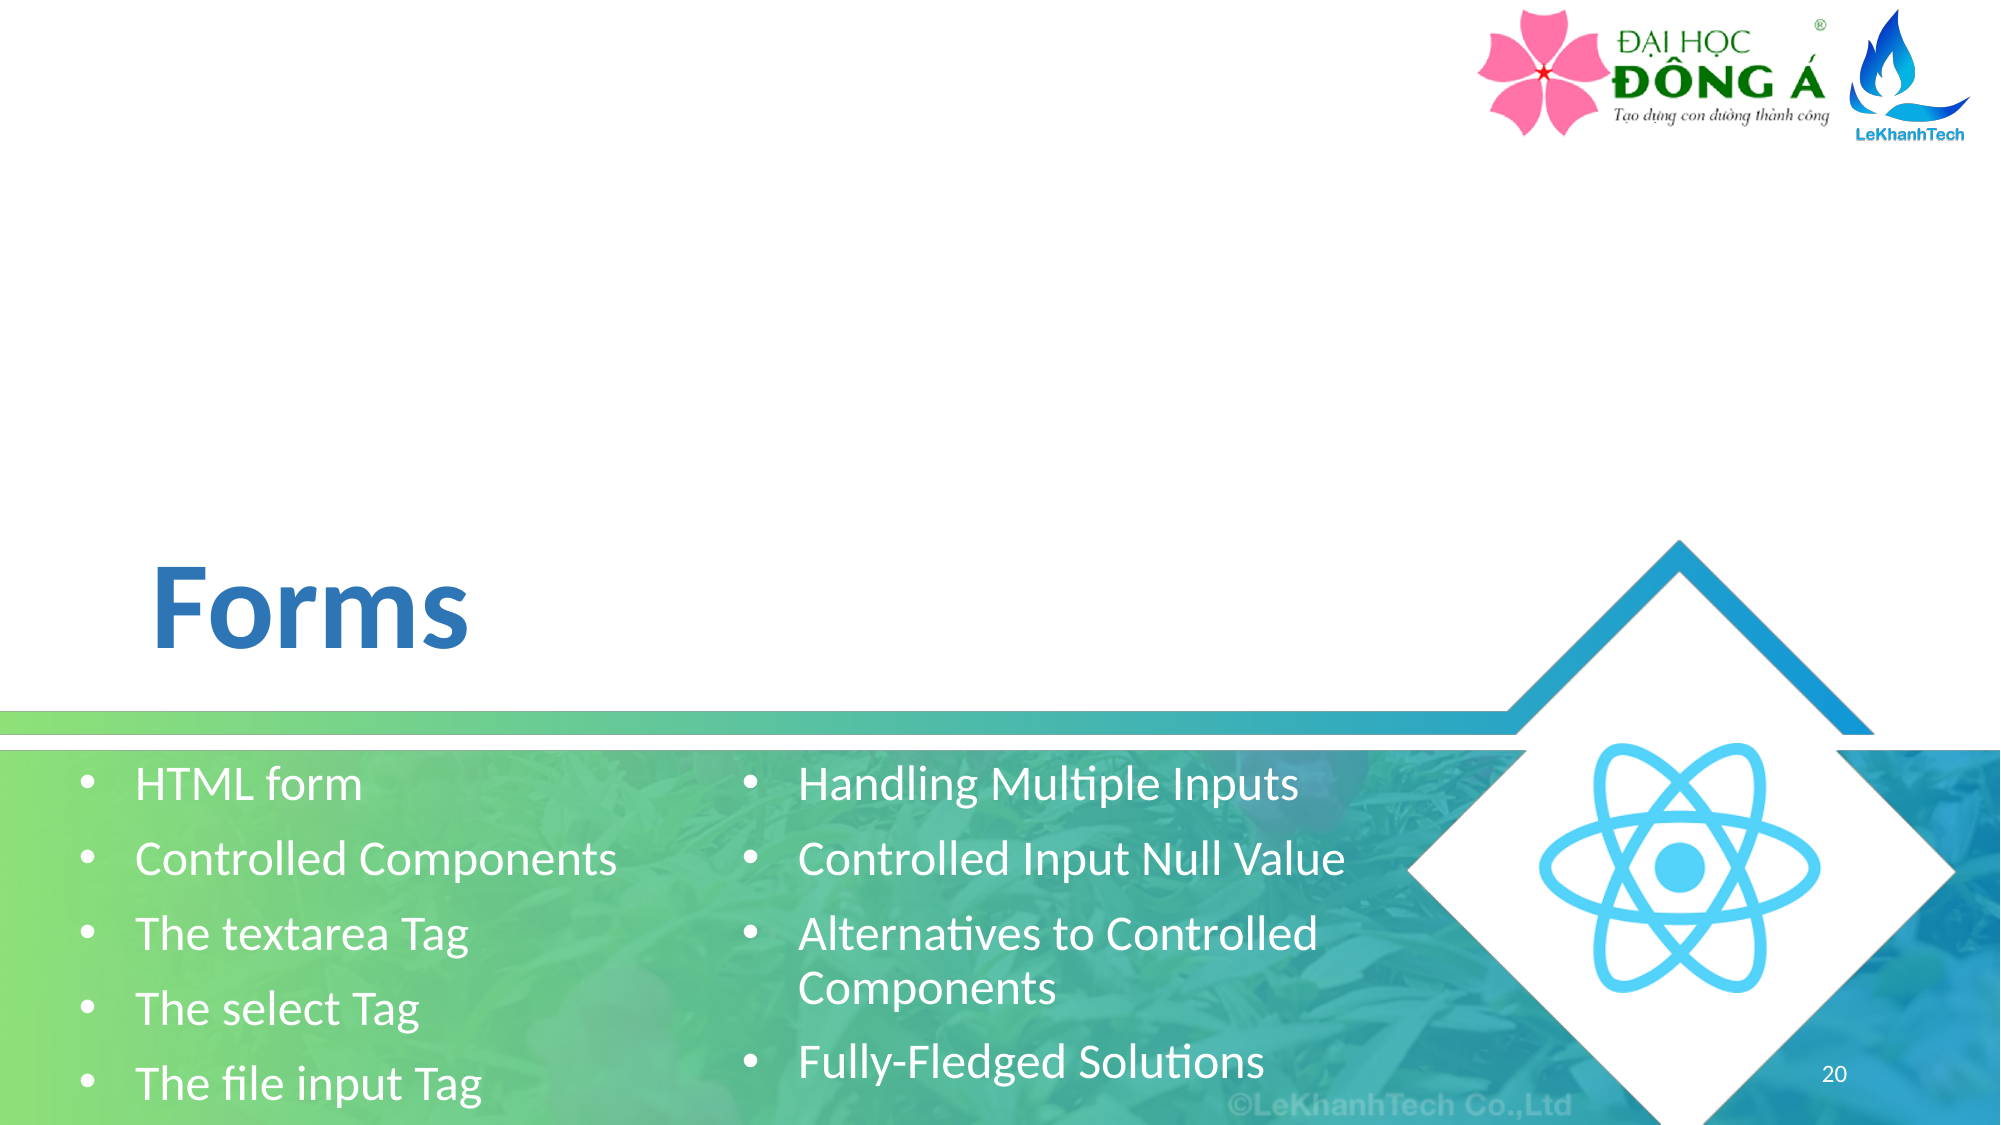

# Forms
HTML form
Controlled Components
The textarea Tag
The select Tag
The file input Tag
Handling Multiple Inputs
Controlled Input Null Value
Alternatives to Controlled Components
Fully-Fledged Solutions
20